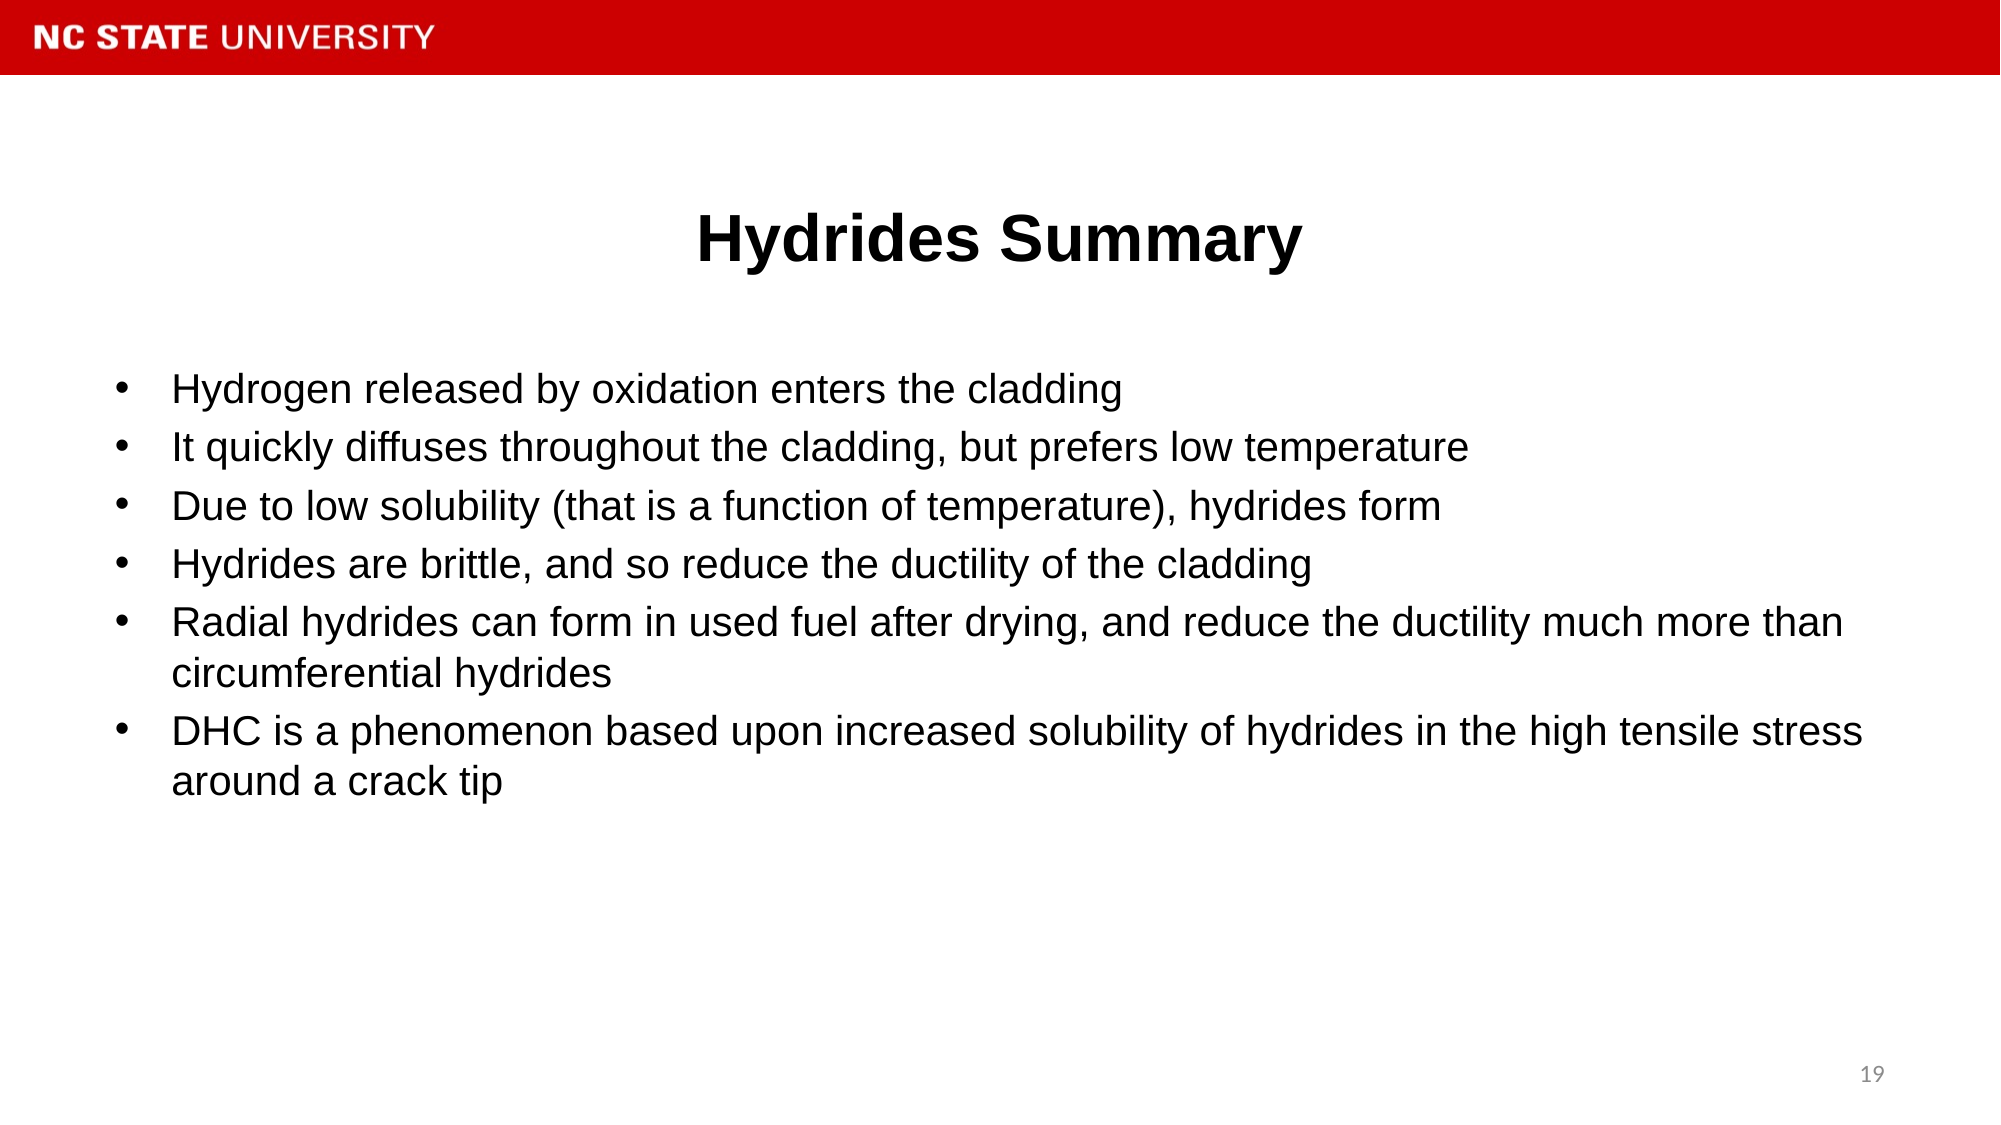

# Hydrides Summary
Hydrogen released by oxidation enters the cladding
It quickly diffuses throughout the cladding, but prefers low temperature
Due to low solubility (that is a function of temperature), hydrides form
Hydrides are brittle, and so reduce the ductility of the cladding
Radial hydrides can form in used fuel after drying, and reduce the ductility much more than circumferential hydrides
DHC is a phenomenon based upon increased solubility of hydrides in the high tensile stress around a crack tip

19